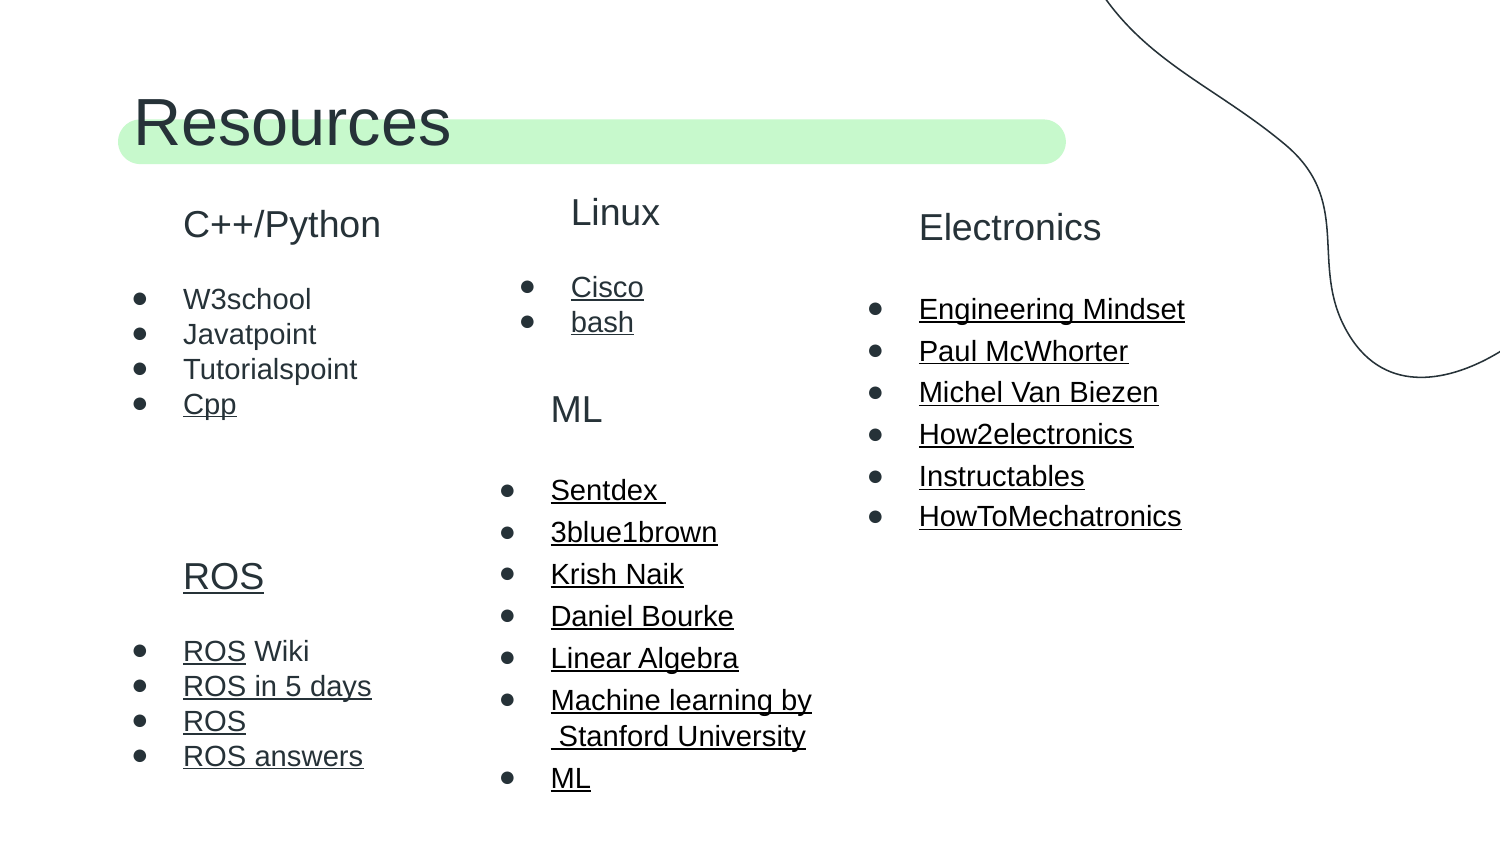

# Resources

Linux

Cisco
bash

C++/Python

W3school
Javatpoint
Tutorialspoint
Cpp
Electronics

Engineering Mindset
Paul McWhorter
Michel Van Biezen
How2electronics
Instructables
HowToMechatronics

ML

Sentdex
3blue1brown
Krish Naik
Daniel Bourke
Linear Algebra
Machine learning by Stanford University
ML

ROS

ROS Wiki
ROS in 5 days
ROS
ROS answers